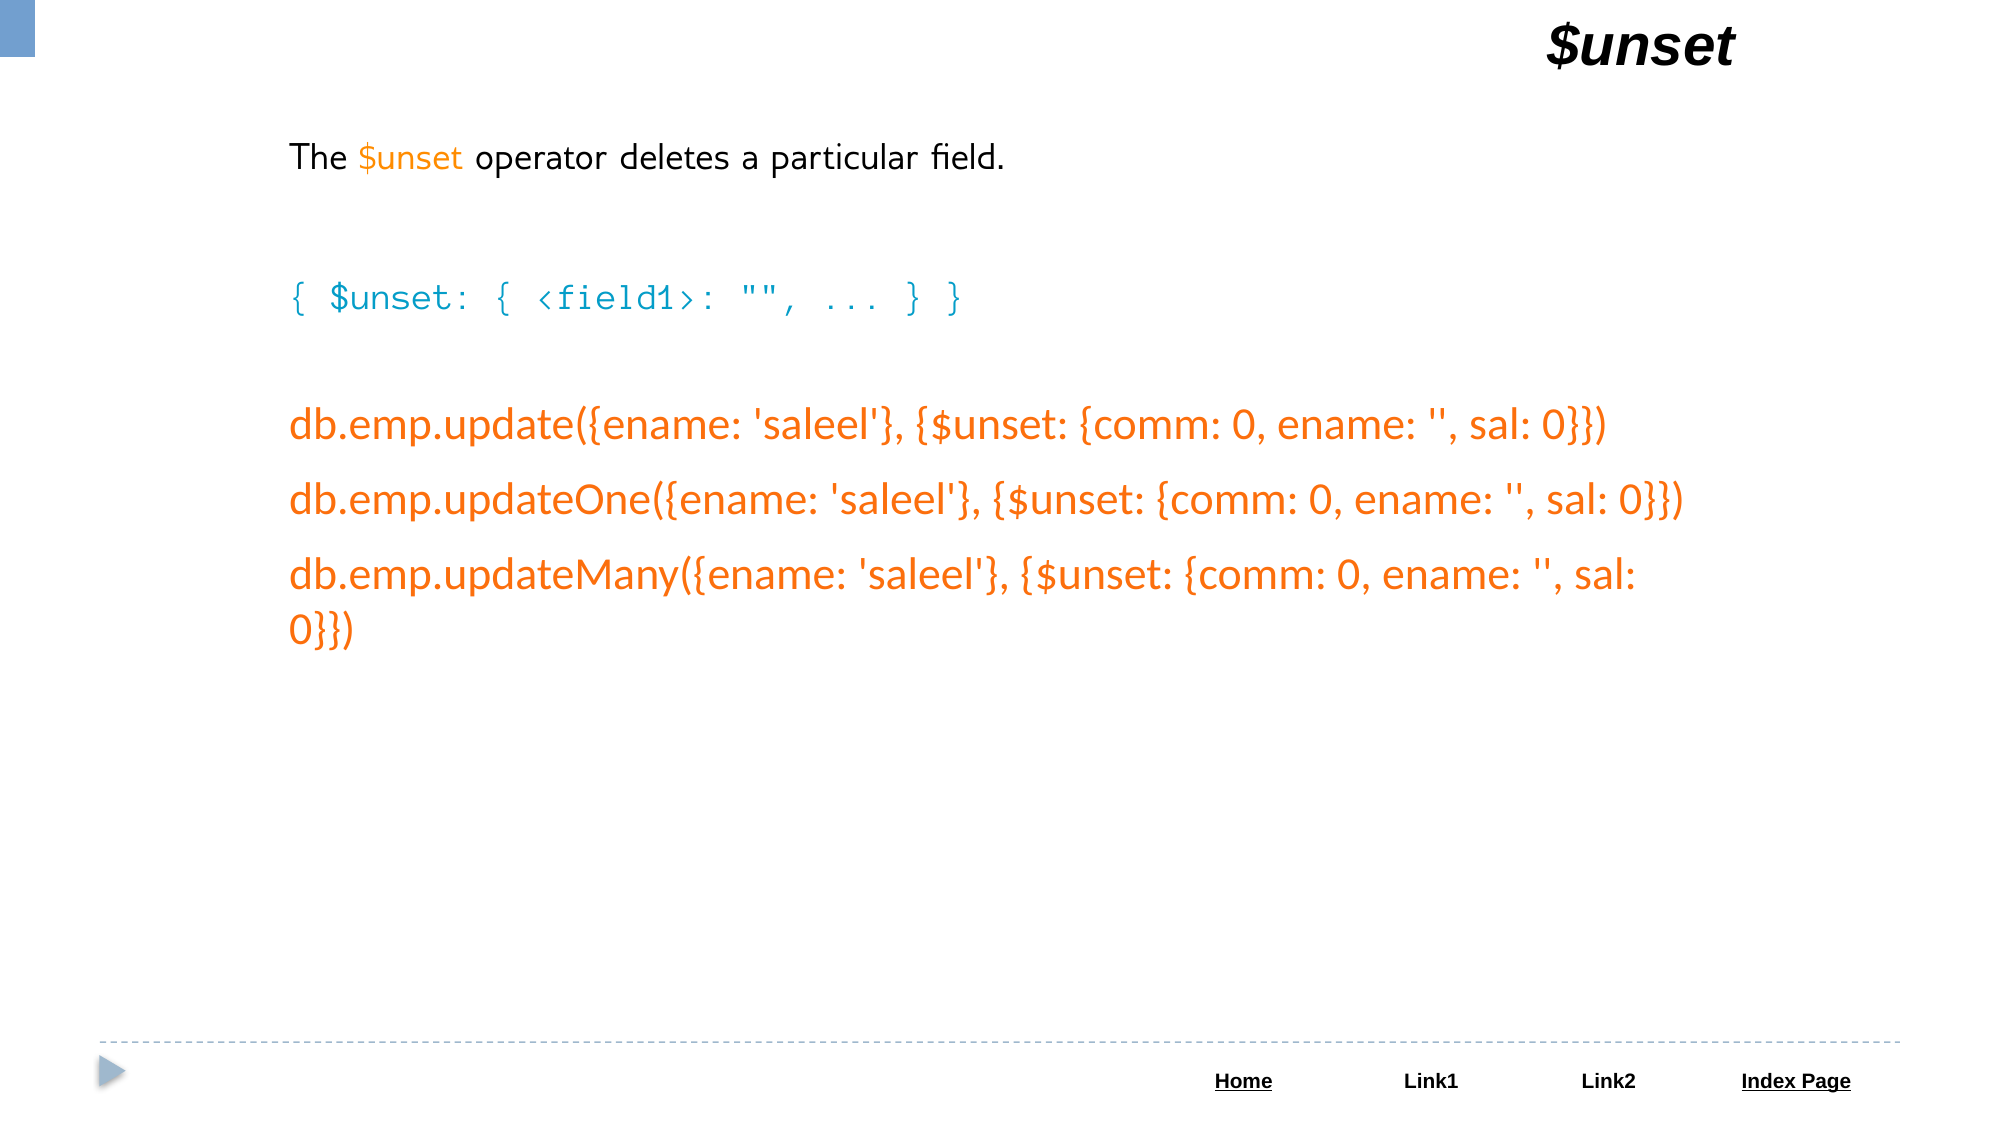

$unset
The $unset operator deletes a particular field.
{ $unset: { <field1>: "", ... } }
db.emp.update({ename: 'saleel'}, {$unset: {comm: 0, ename: '', sal: 0}})

db.emp.updateOne({ename: 'saleel'}, {$unset: {comm: 0, ename: '', sal: 0}})

db.emp.updateMany({ename: 'saleel'}, {$unset: {comm: 0, ename: '', sal: 0}})